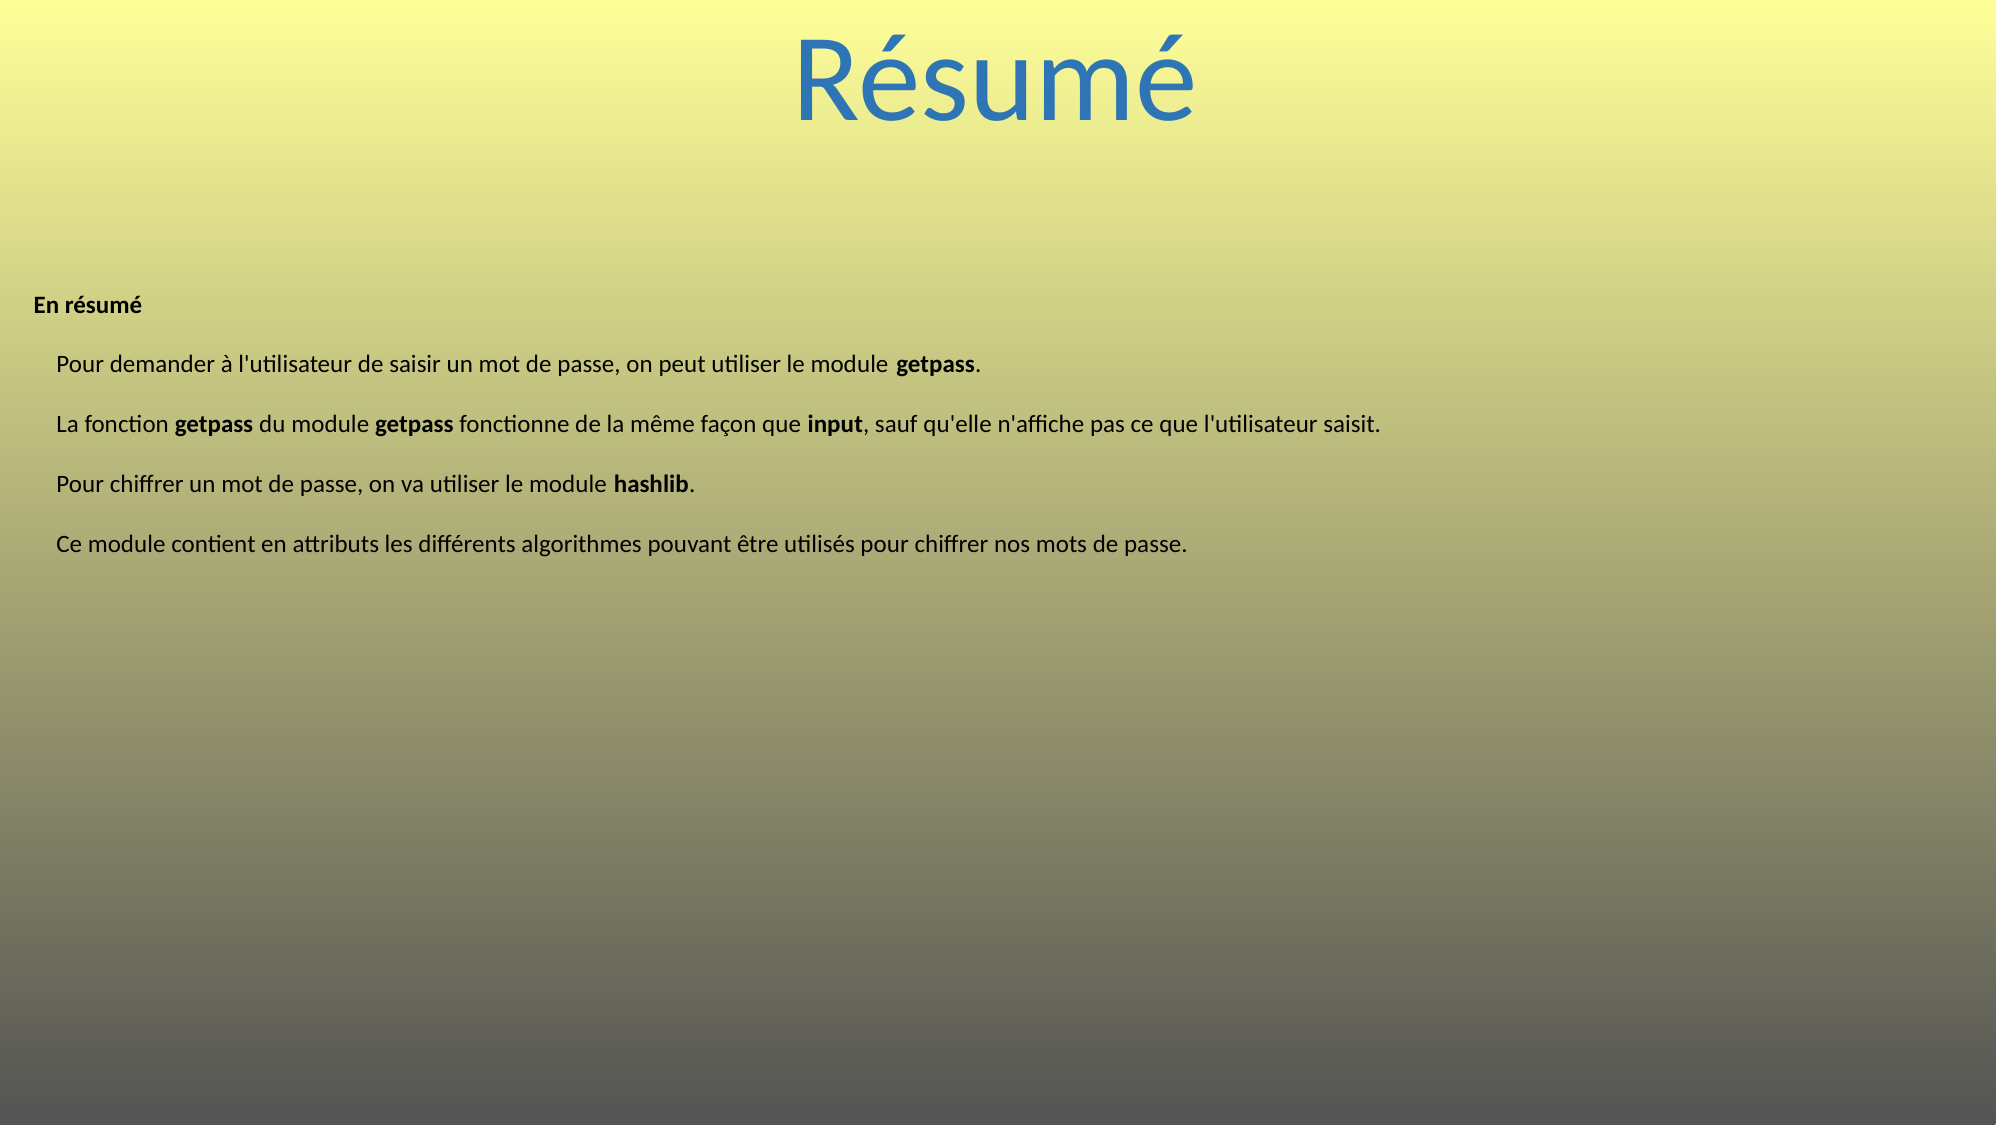

# Résumé
En résumé

    Pour demander à l'utilisateur de saisir un mot de passe, on peut utiliser le module getpass.

    La fonction getpass du module getpass fonctionne de la même façon que input, sauf qu'elle n'affiche pas ce que l'utilisateur saisit.

    Pour chiffrer un mot de passe, on va utiliser le module hashlib.

    Ce module contient en attributs les différents algorithmes pouvant être utilisés pour chiffrer nos mots de passe.

515